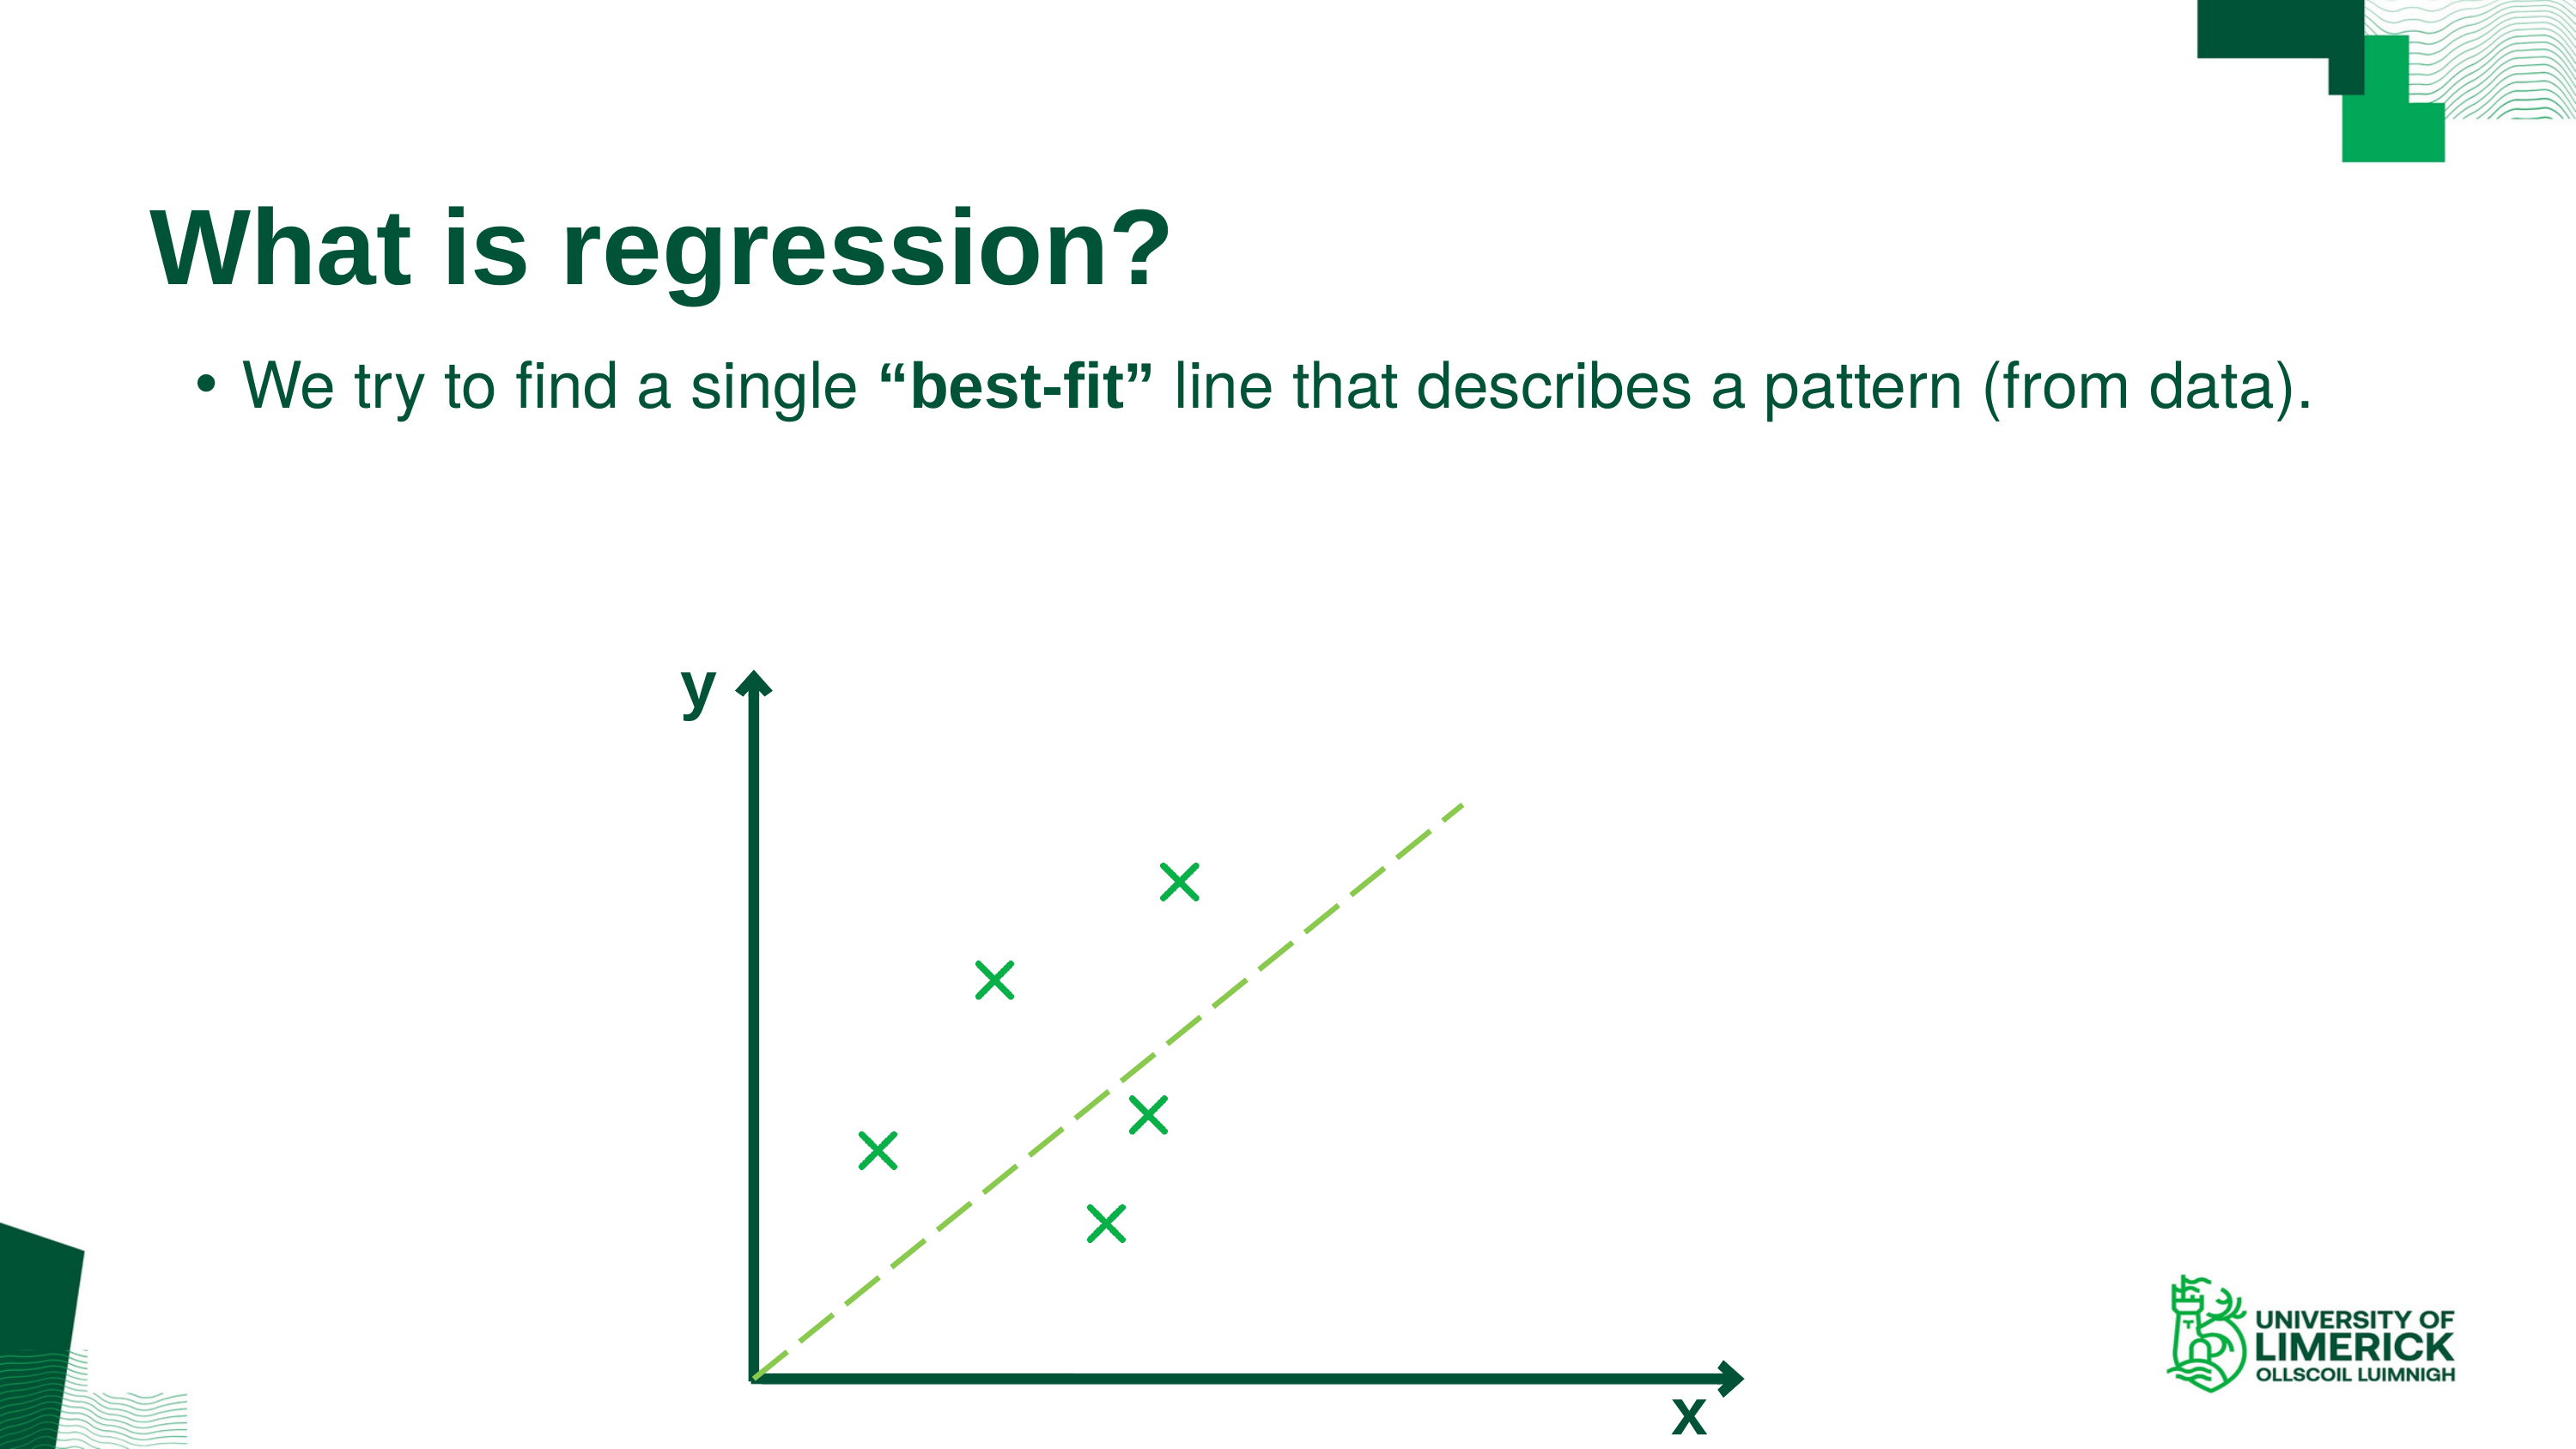

What is regression?
We try to find a single “best-fit” line that describes a pattern (from data).
y

x